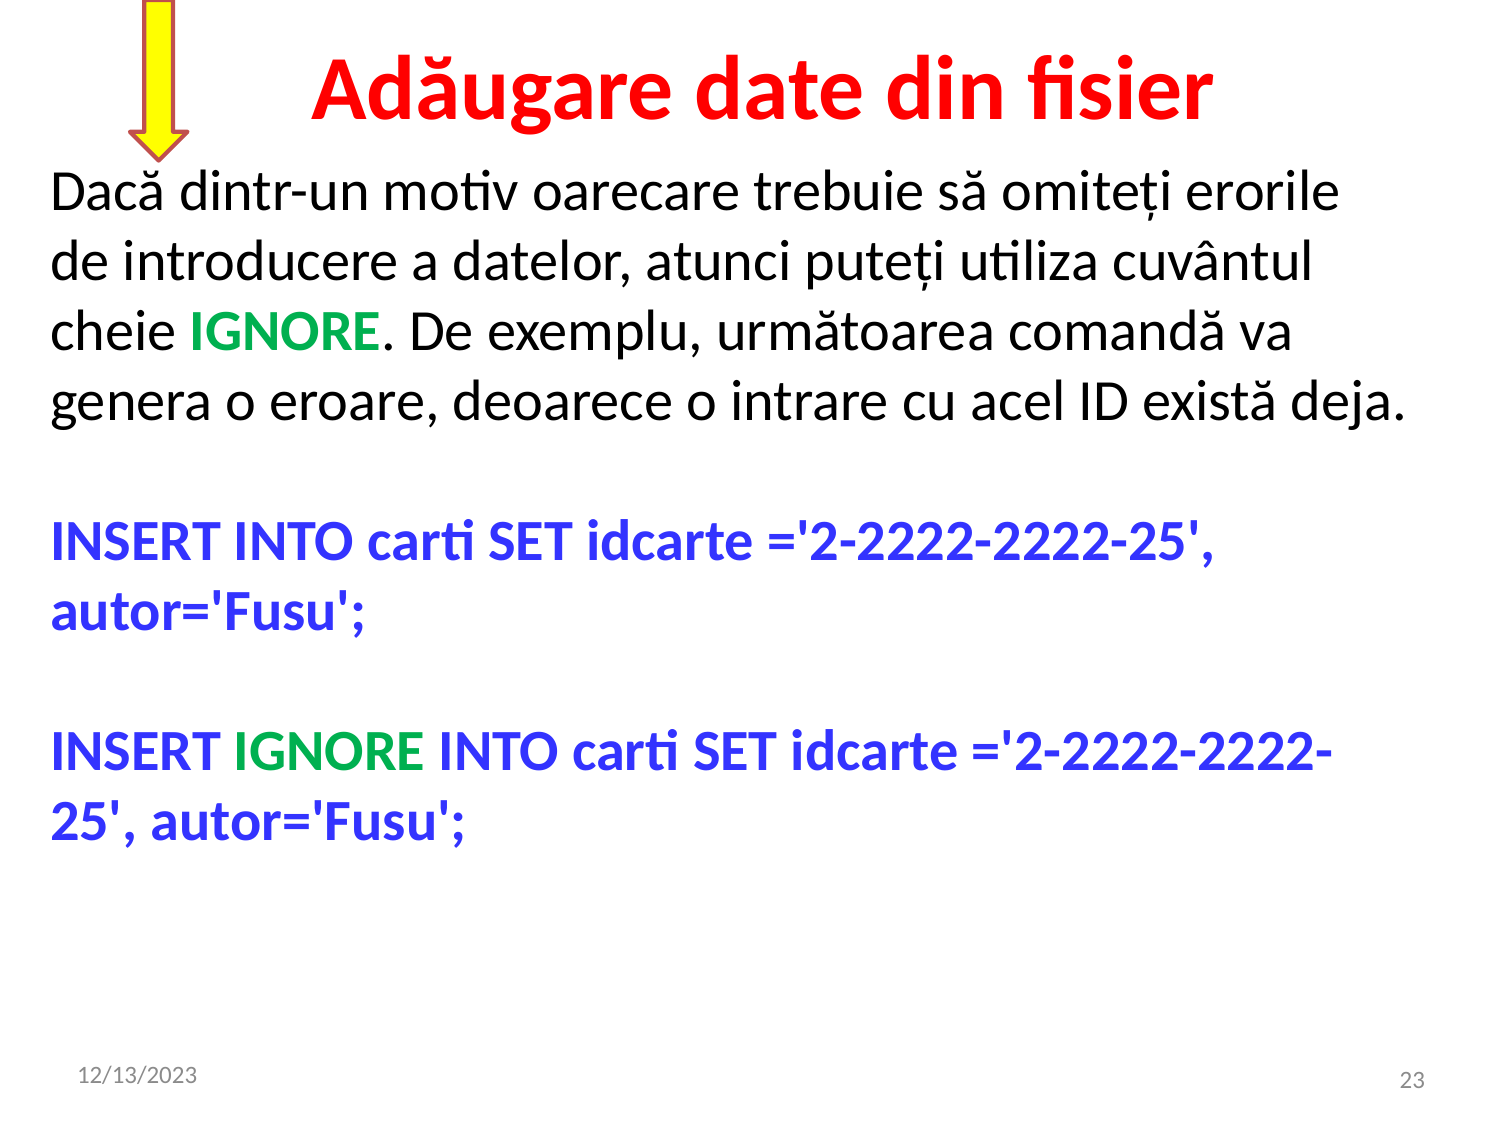

# Adăugare date din fisier
Dacă dintr-un motiv oarecare trebuie să omiteți erorile de introducere a datelor, atunci puteți utiliza cuvântul cheie IGNORE. De exemplu, următoarea comandă va genera o eroare, deoarece o intrare cu acel ID există deja.

INSERT INTO carti SET idcarte ='2-2222-2222-25', autor='Fusu';

INSERT IGNORE INTO carti SET idcarte ='2-2222-2222-25', autor='Fusu';

12/13/2023
23